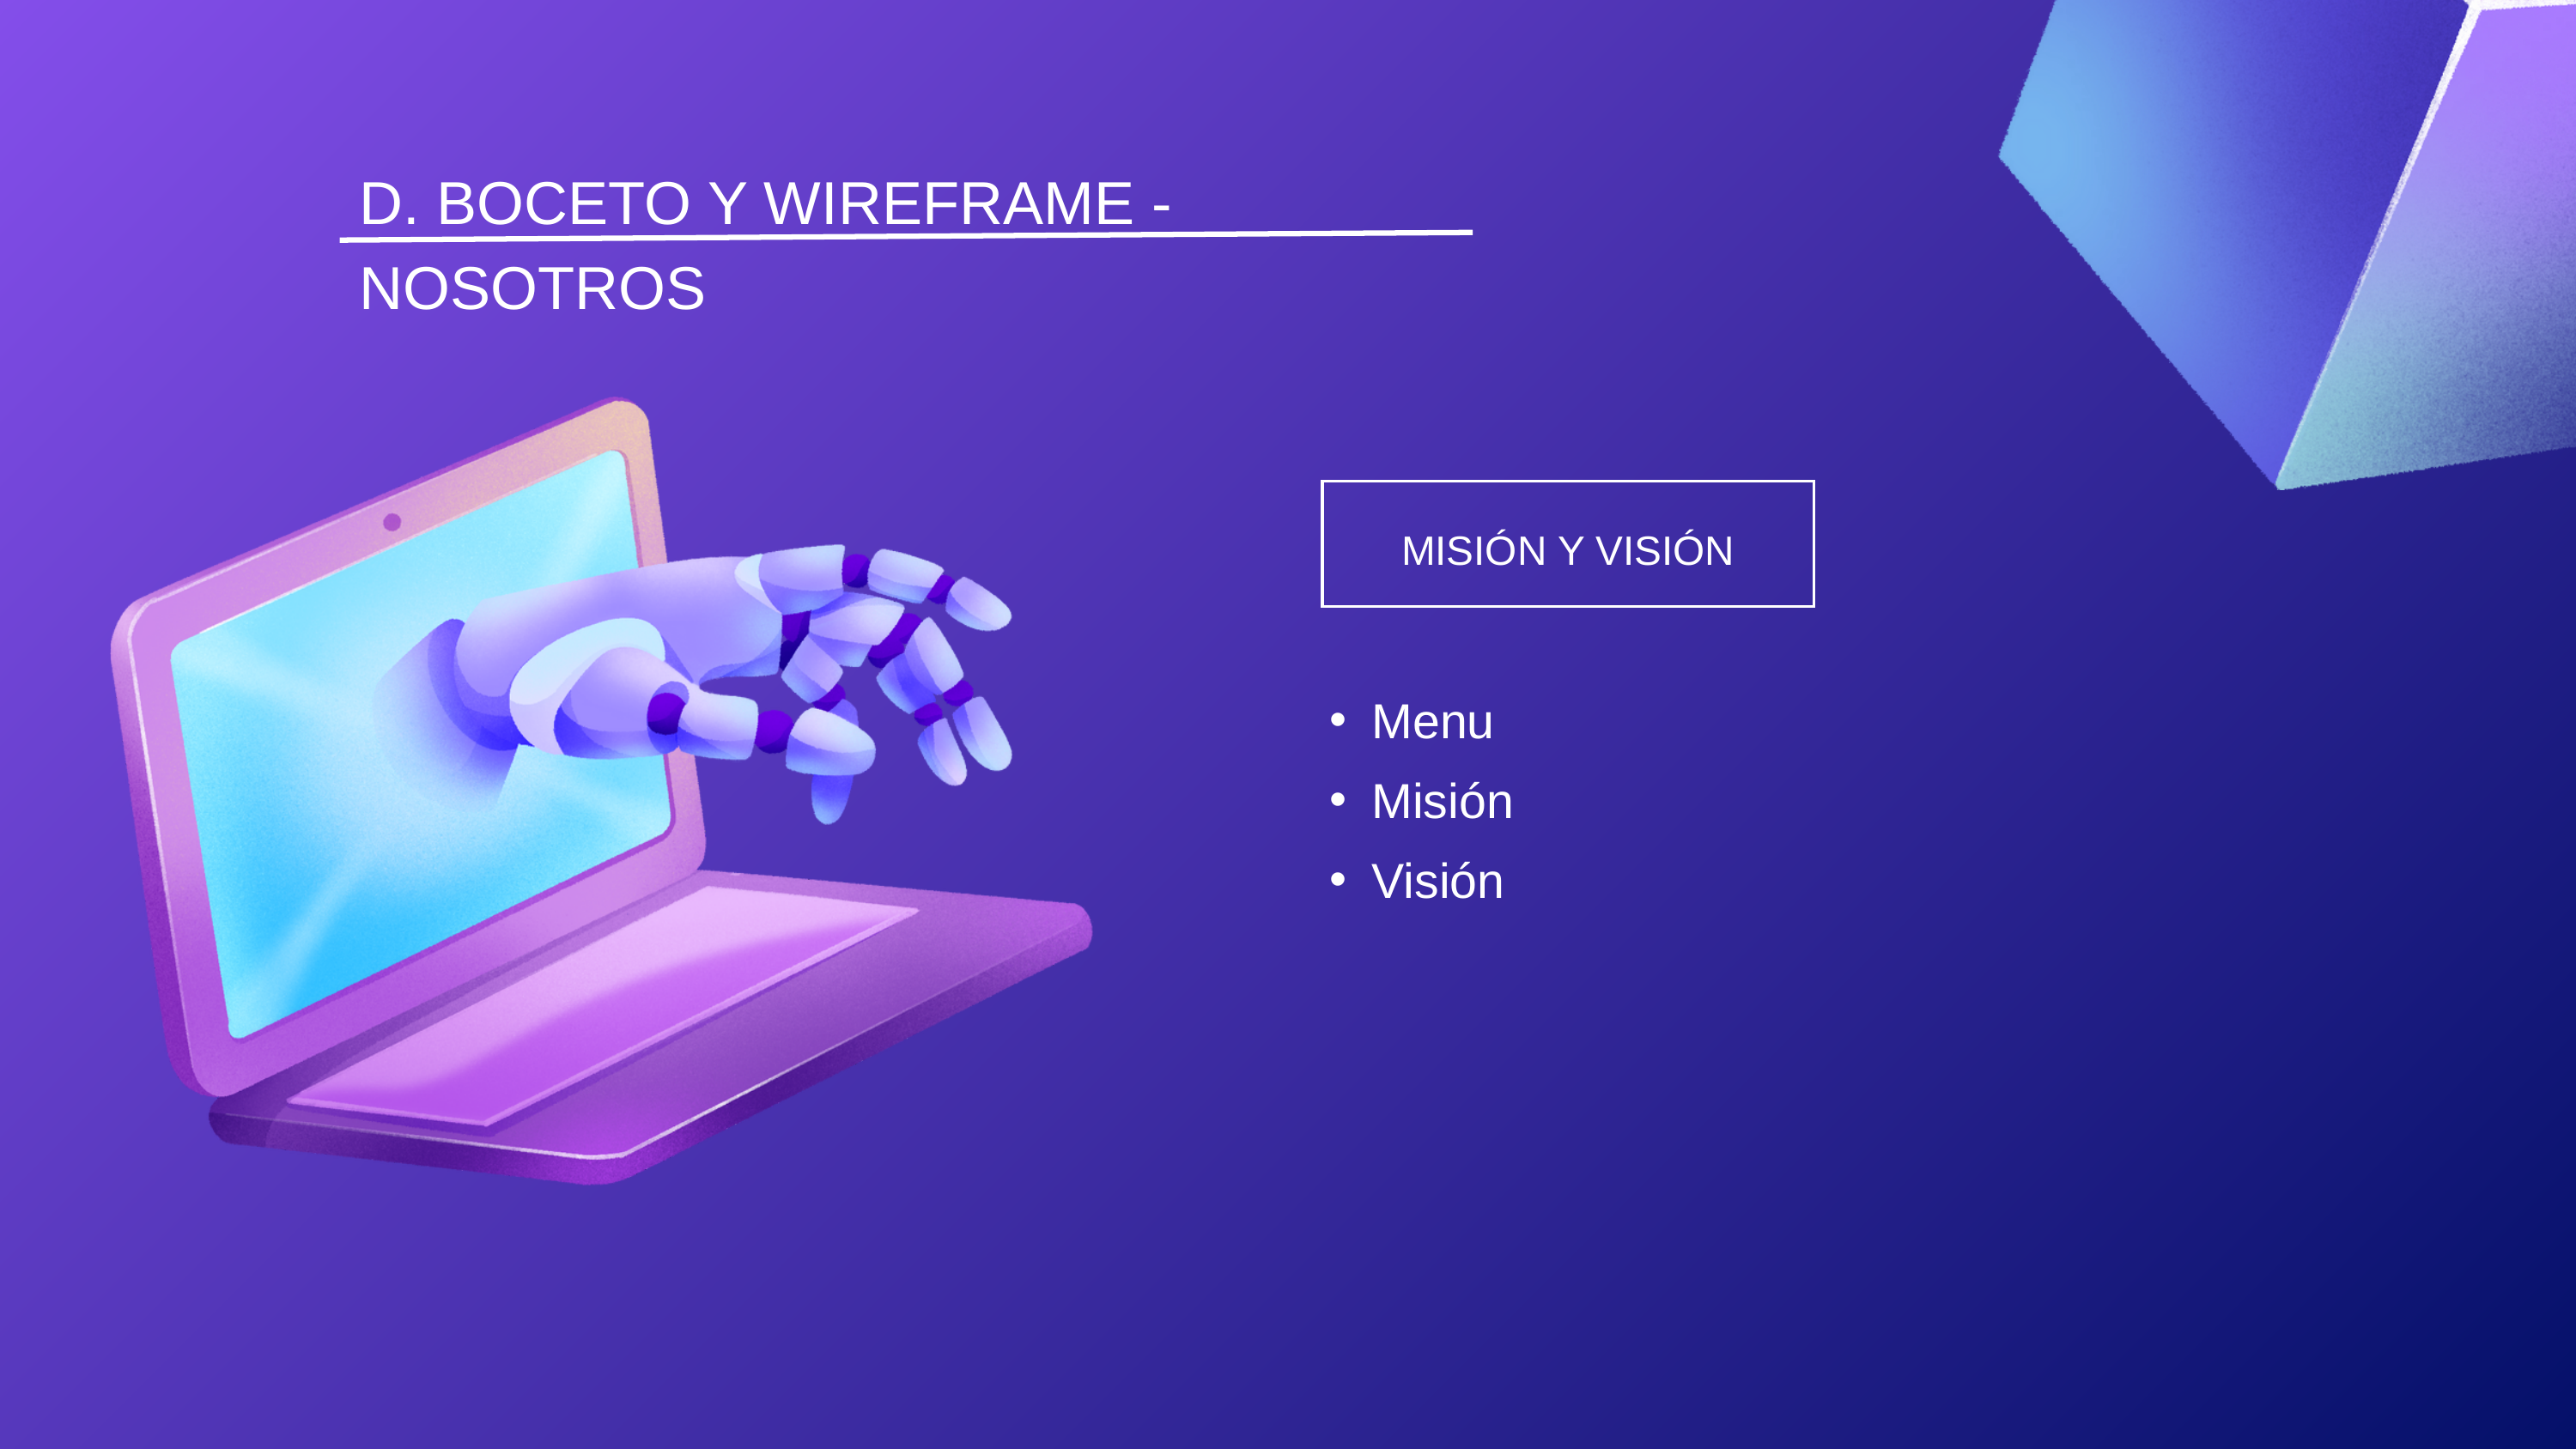

D. BOCETO Y WIREFRAME - NOSOTROS

MISIÓN Y VISIÓN
Menu
Misión
Visión